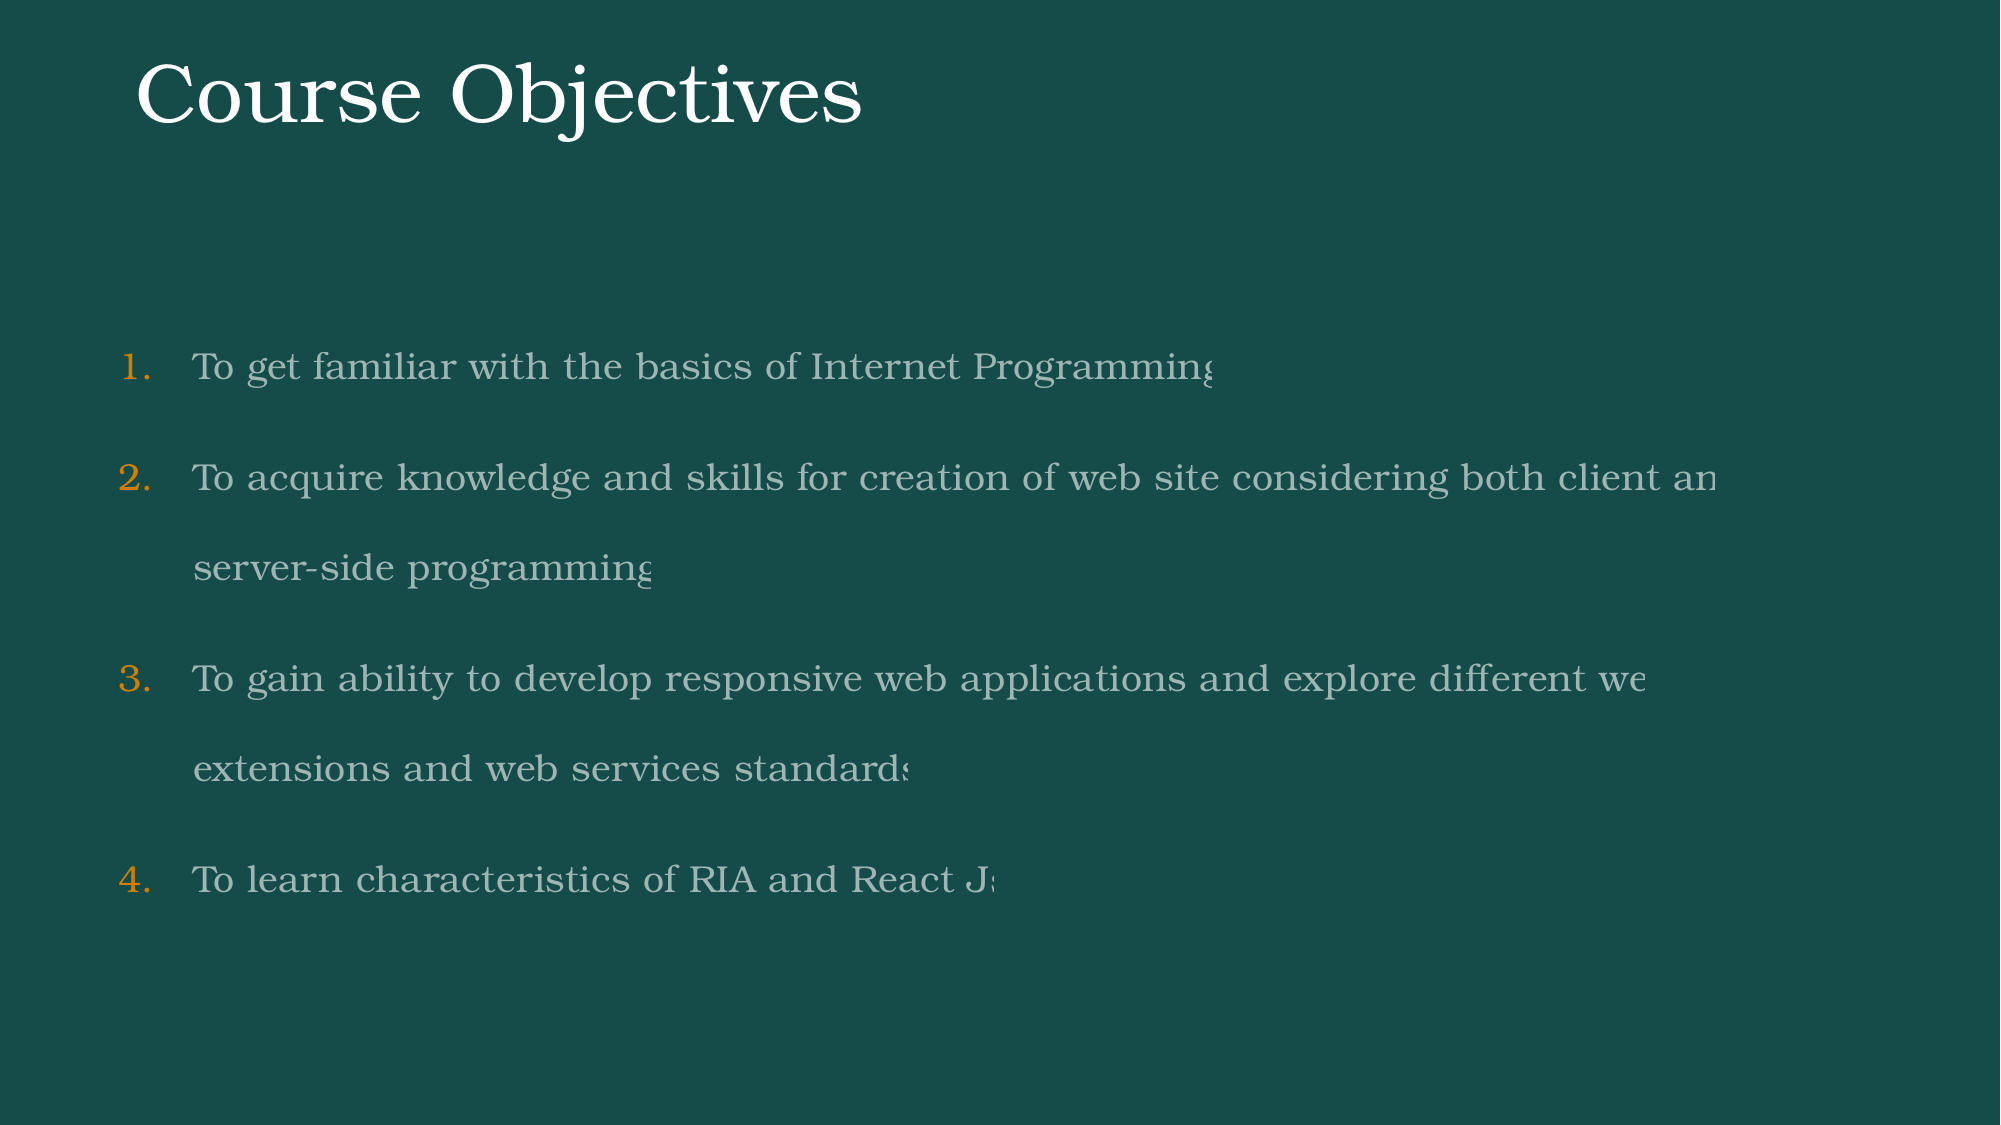

# Course Objectives
To get familiar with the basics of Internet Programming.
To acquire knowledge and skills for creation of web site considering both client and server-side programming
To gain ability to develop responsive web applications and explore different web extensions and web services standards
To learn characteristics of RIA and React Js